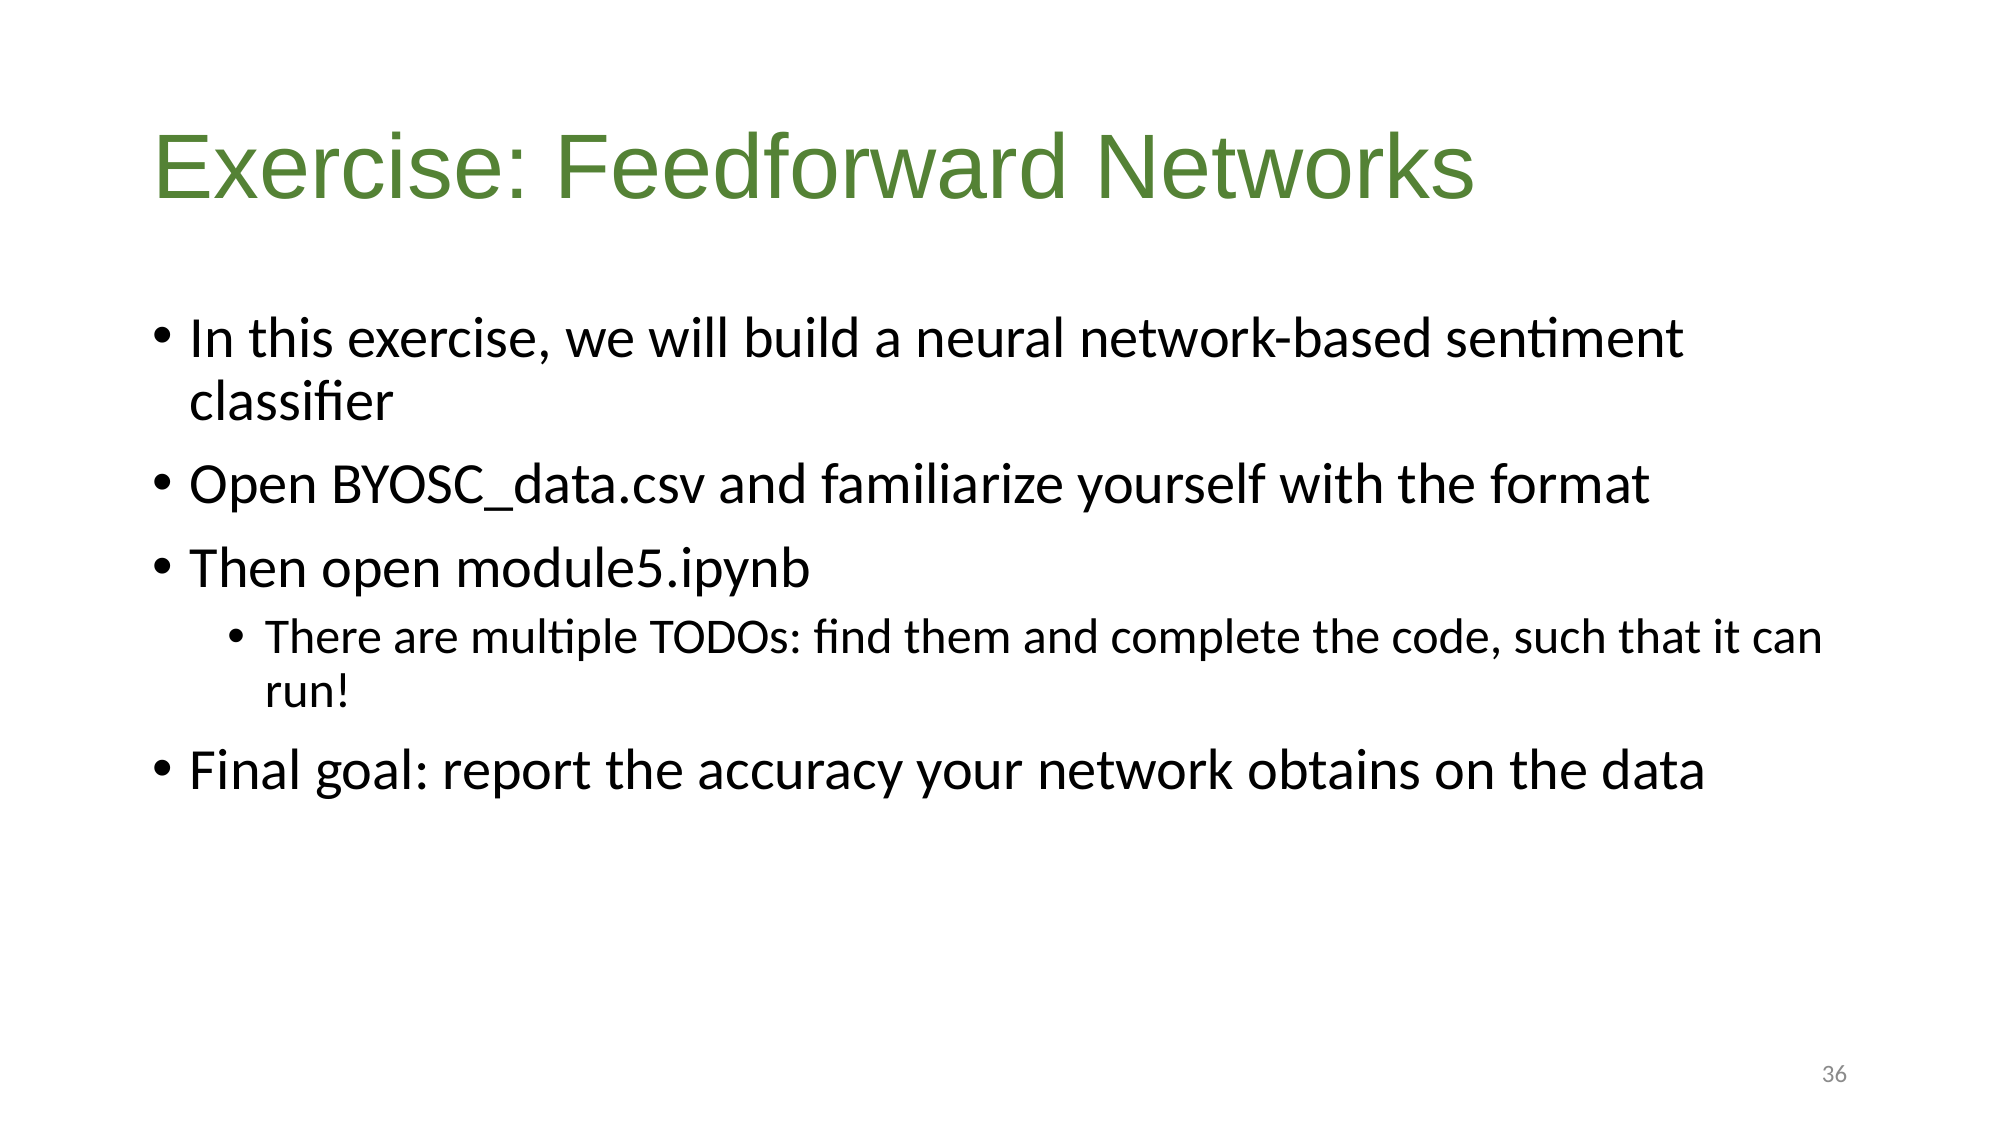

# Exercise: Feedforward Networks
In this exercise, we will build a neural network-based sentiment classifier
Open BYOSC_data.csv and familiarize yourself with the format
Then open module5.ipynb
There are multiple TODOs: find them and complete the code, such that it can run!
Final goal: report the accuracy your network obtains on the data

36